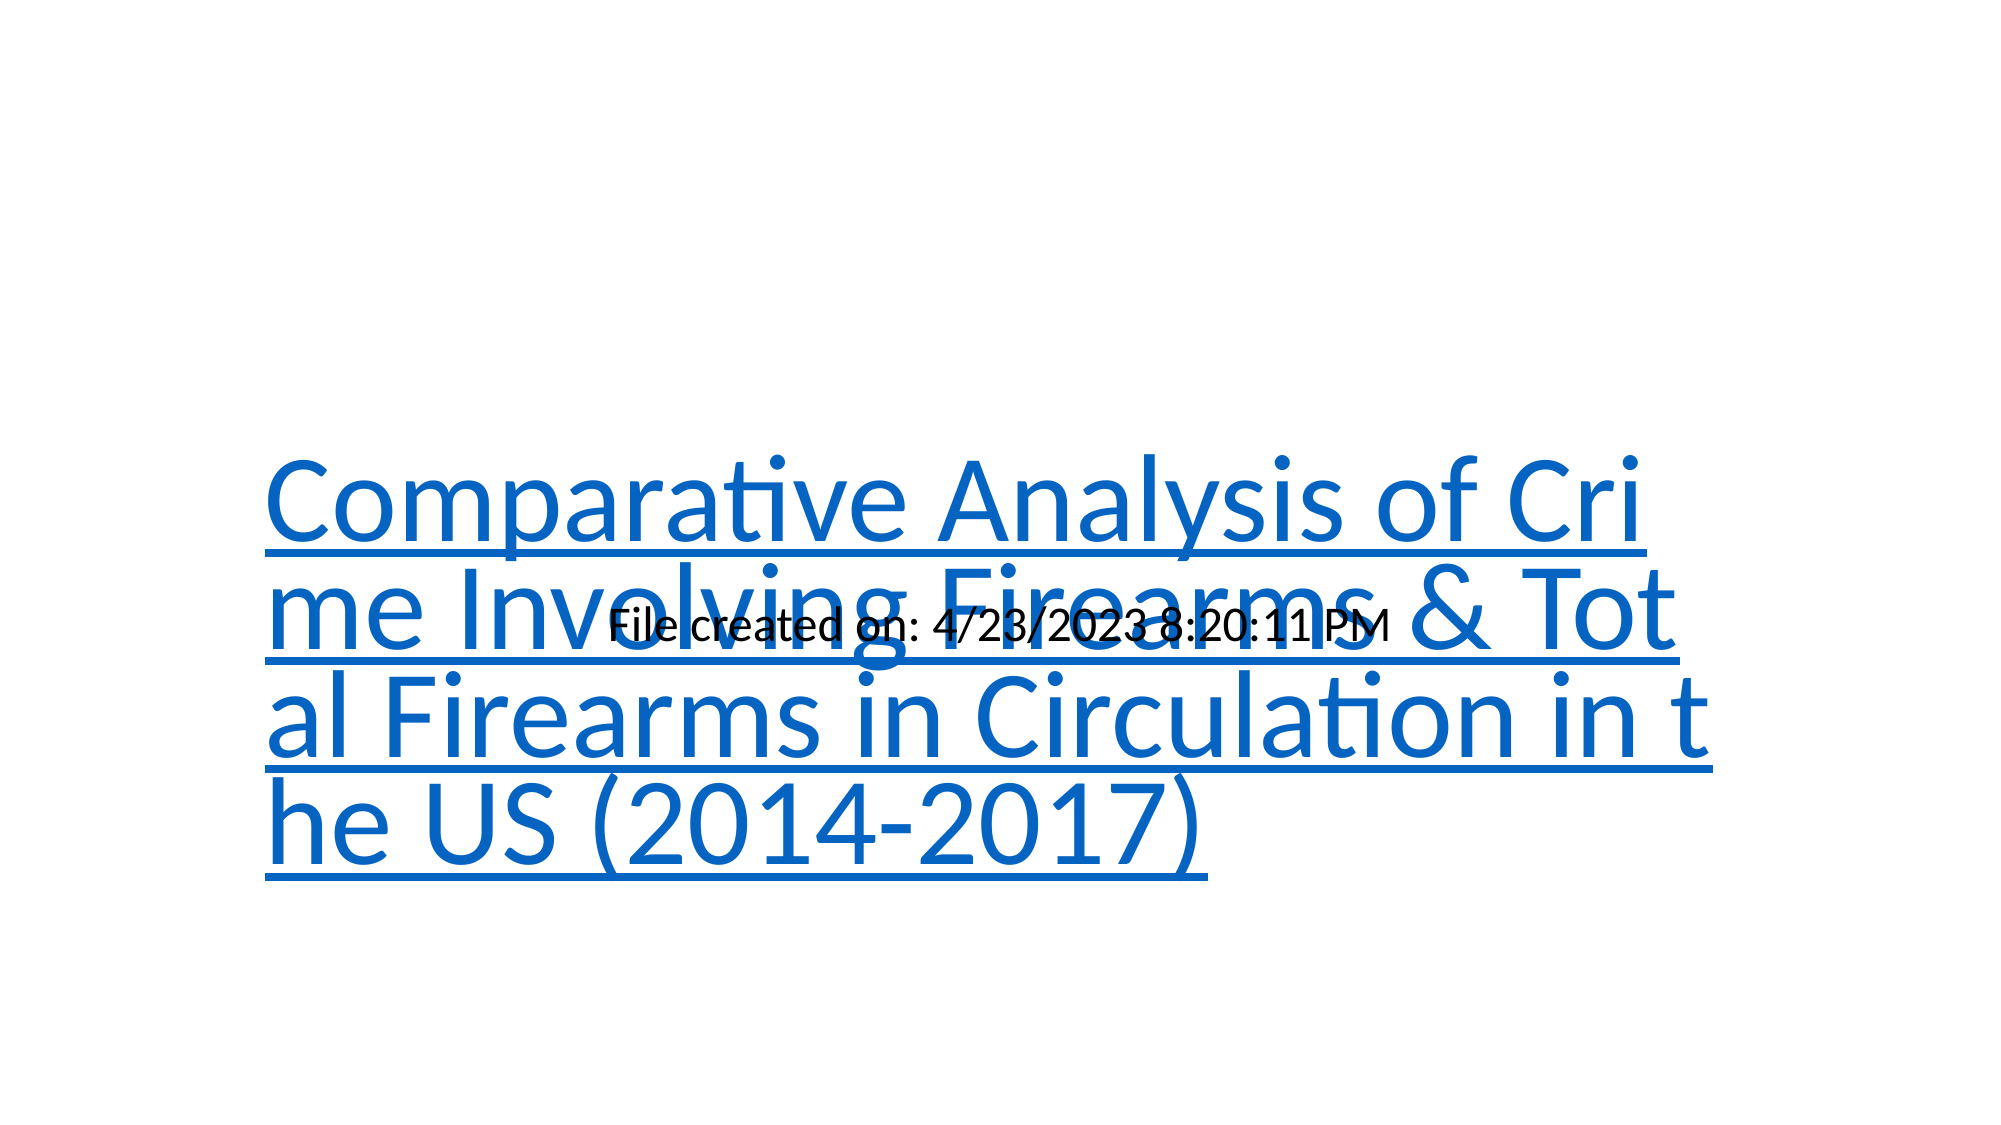

# Comparative Analysis of Crime Involving Firearms & Total Firearms in Circulation in the US (2014-2017)
File created on: 4/23/2023 8:20:11 PM